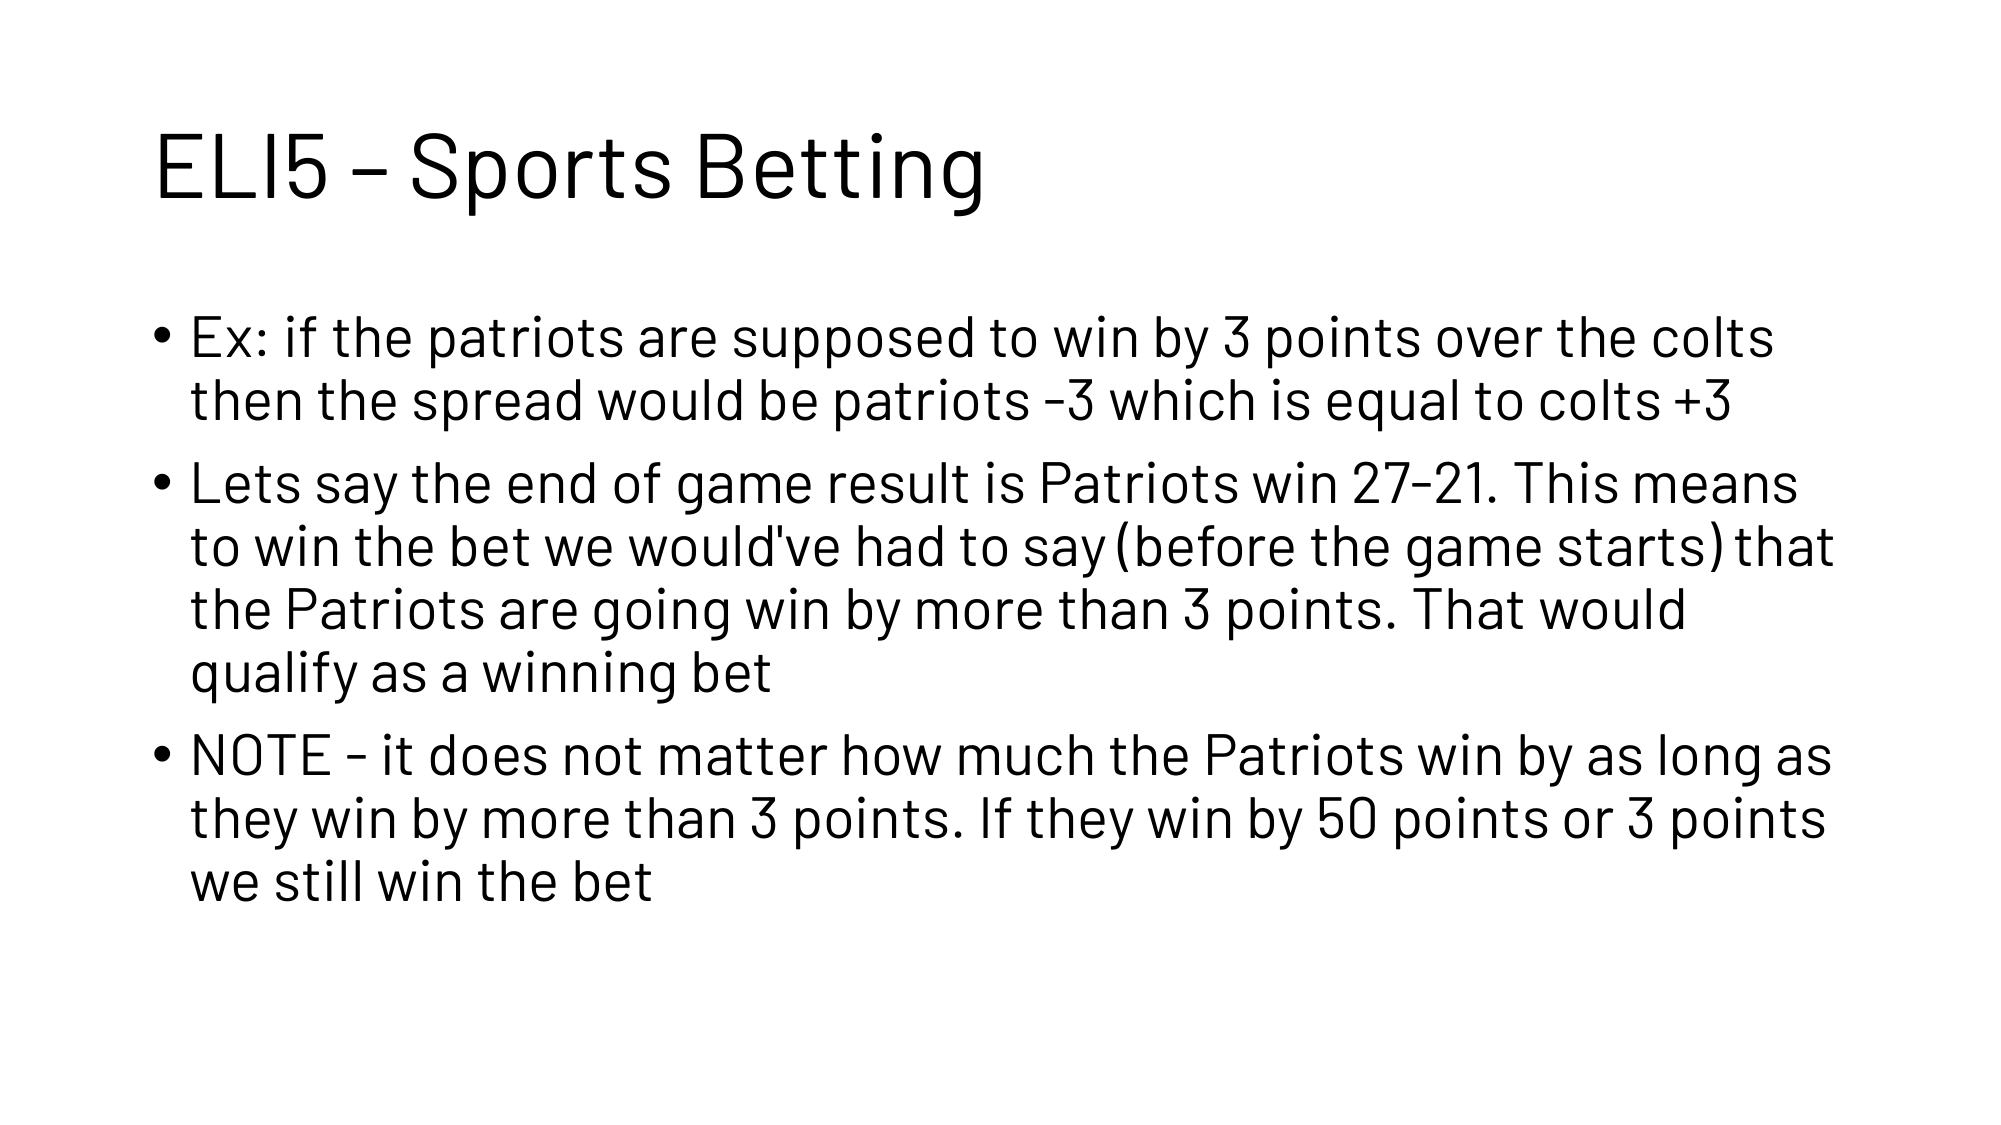

# ELI5 – Sports Betting
Ex: if the patriots are supposed to win by 3 points over the colts then the spread would be patriots -3 which is equal to colts +3
Lets say the end of game result is Patriots win 27-21. This means to win the bet we would've had to say (before the game starts) that the Patriots are going win by more than 3 points. That would qualify as a winning bet
NOTE - it does not matter how much the Patriots win by as long as they win by more than 3 points. If they win by 50 points or 3 points we still win the bet